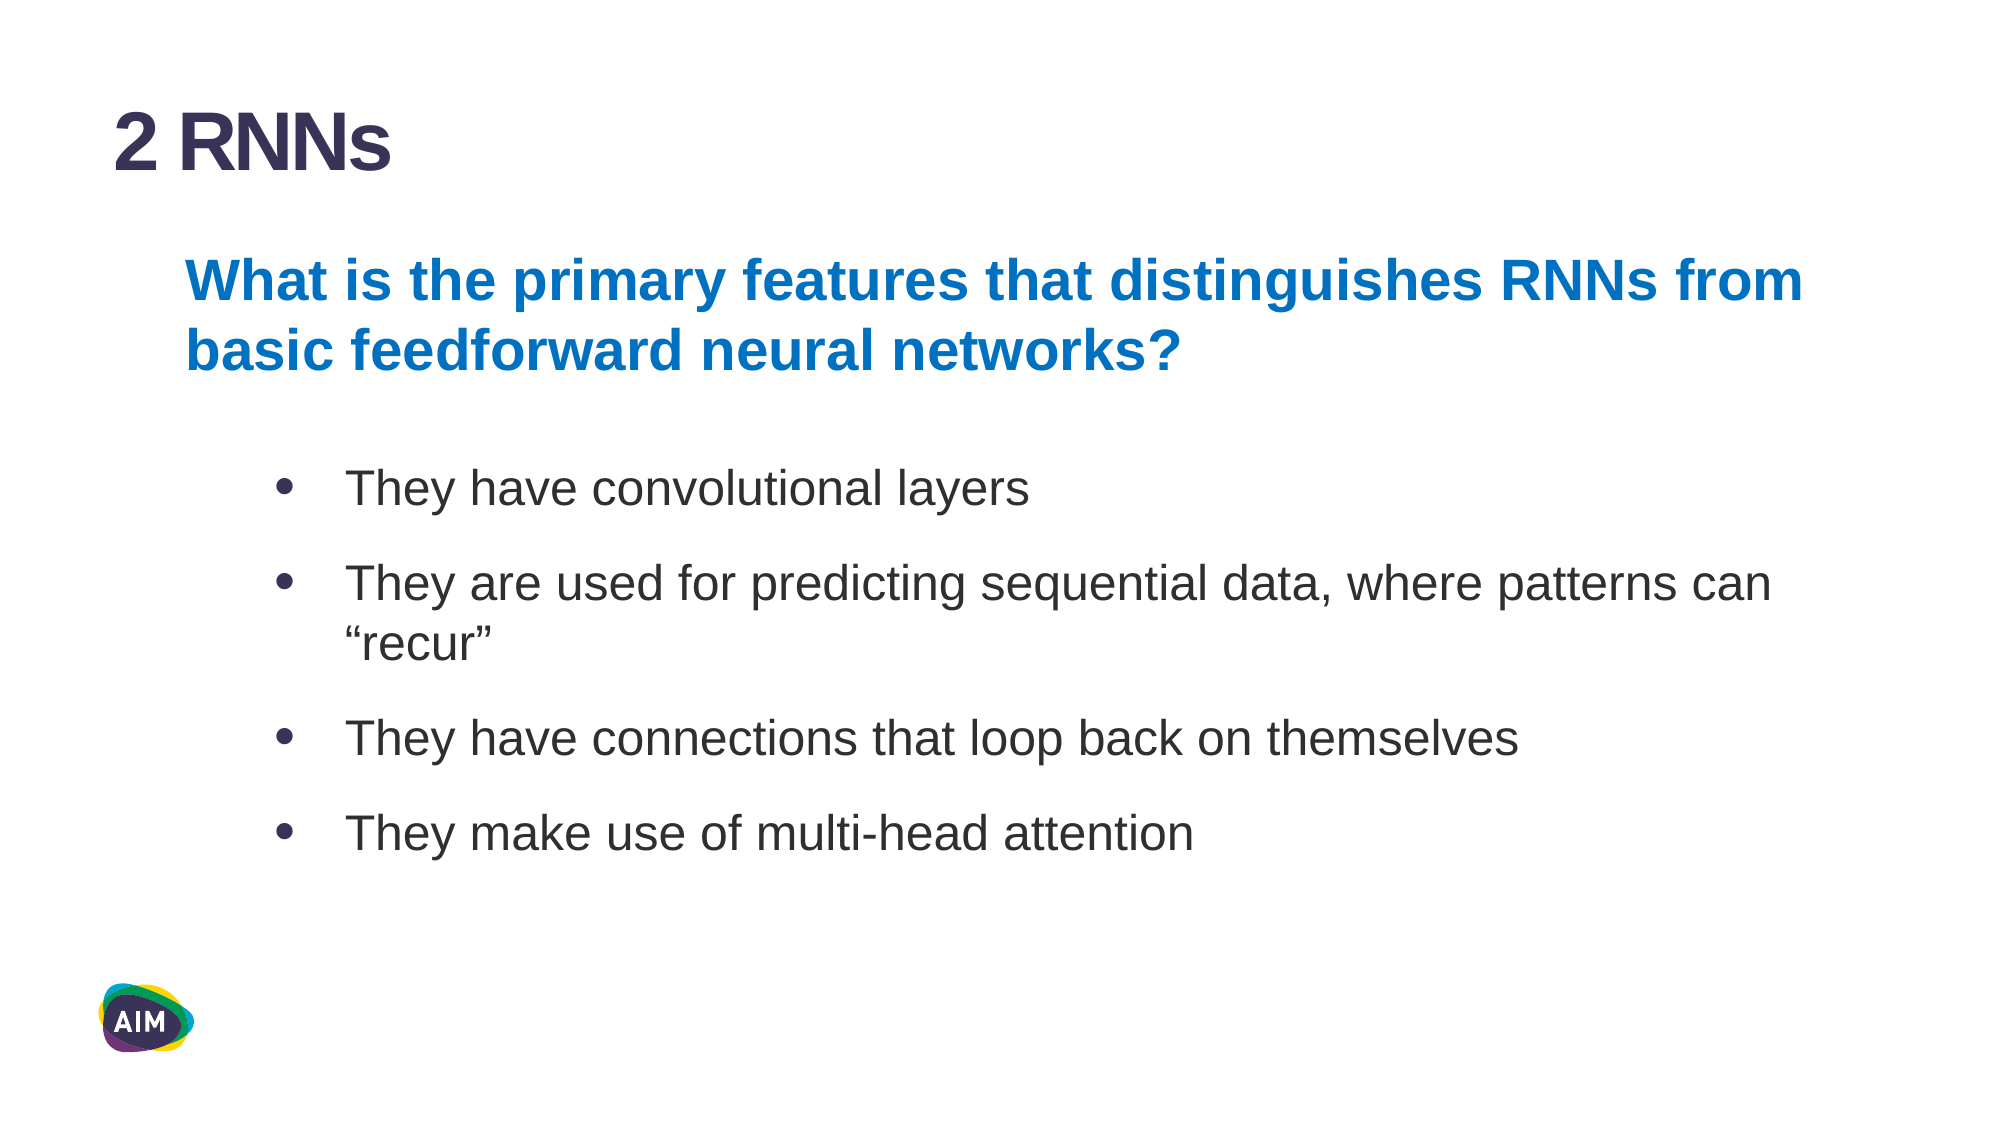

# 2 RNNs
What is the primary features that distinguishes RNNs from basic feedforward neural networks?
They have convolutional layers
They are used for predicting sequential data, where patterns can “recur”
They have connections that loop back on themselves
They make use of multi-head attention